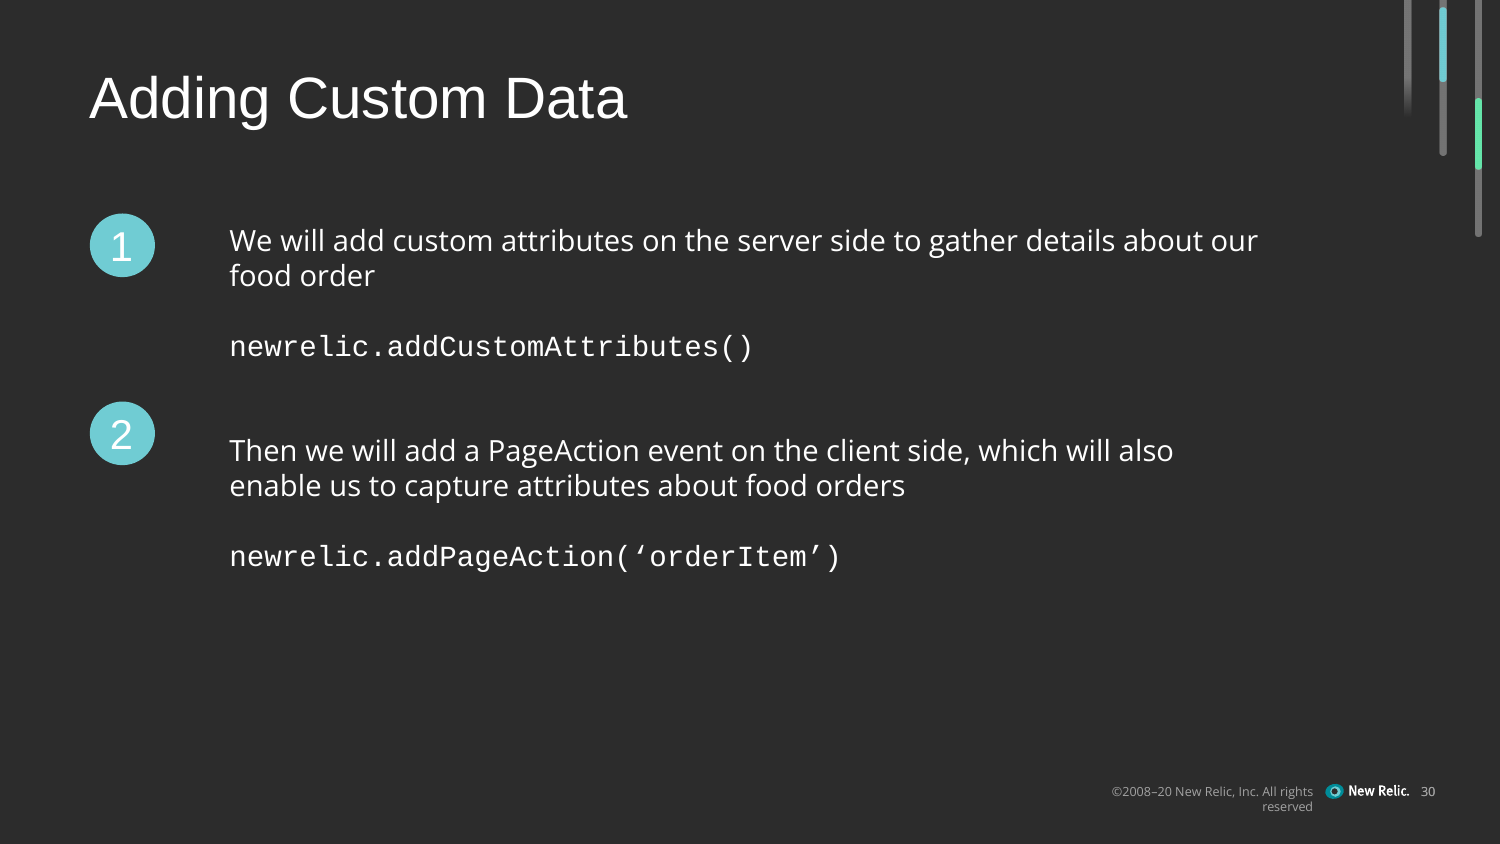

Adding Custom Data

We will add custom attributes on the server side to gather details about our food order

newrelic.addCustomAttributes()

Then we will add a PageAction event on the client side, which will also enable us to capture attributes about food orders

newrelic.addPageAction(‘orderItem’)
1

2

30
30